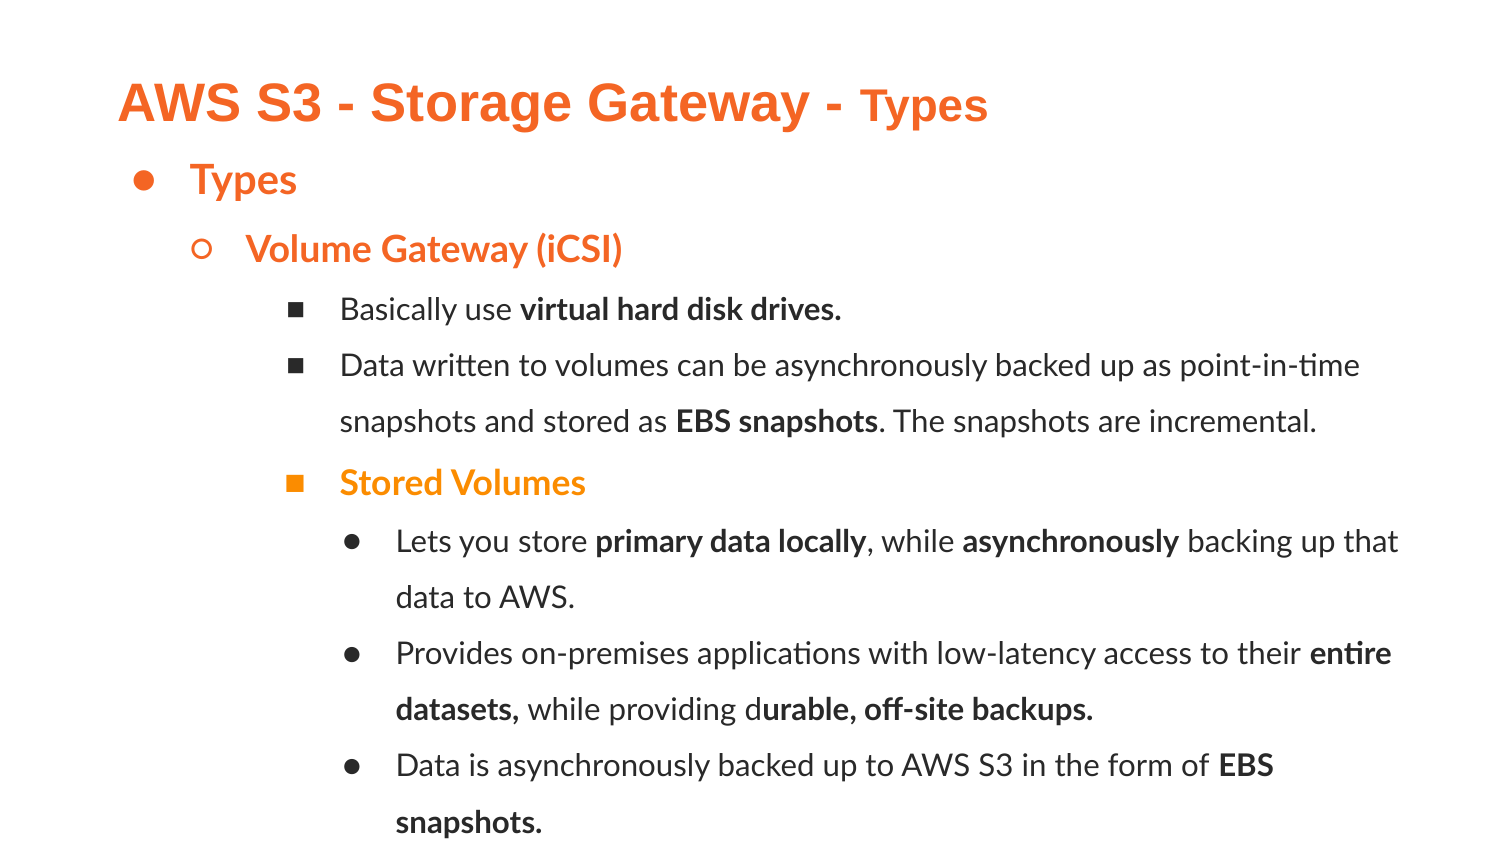

AWS S3 - Storage Gateway - Types
Types
Volume Gateway (iCSI)
Basically use virtual hard disk drives.
Data written to volumes can be asynchronously backed up as point-in-time snapshots and stored as EBS snapshots. The snapshots are incremental.
Stored Volumes
Lets you store primary data locally, while asynchronously backing up that data to AWS.
Provides on-premises applications with low-latency access to their entire datasets, while providing durable, off-site backups.
Data is asynchronously backed up to AWS S3 in the form of EBS snapshots.